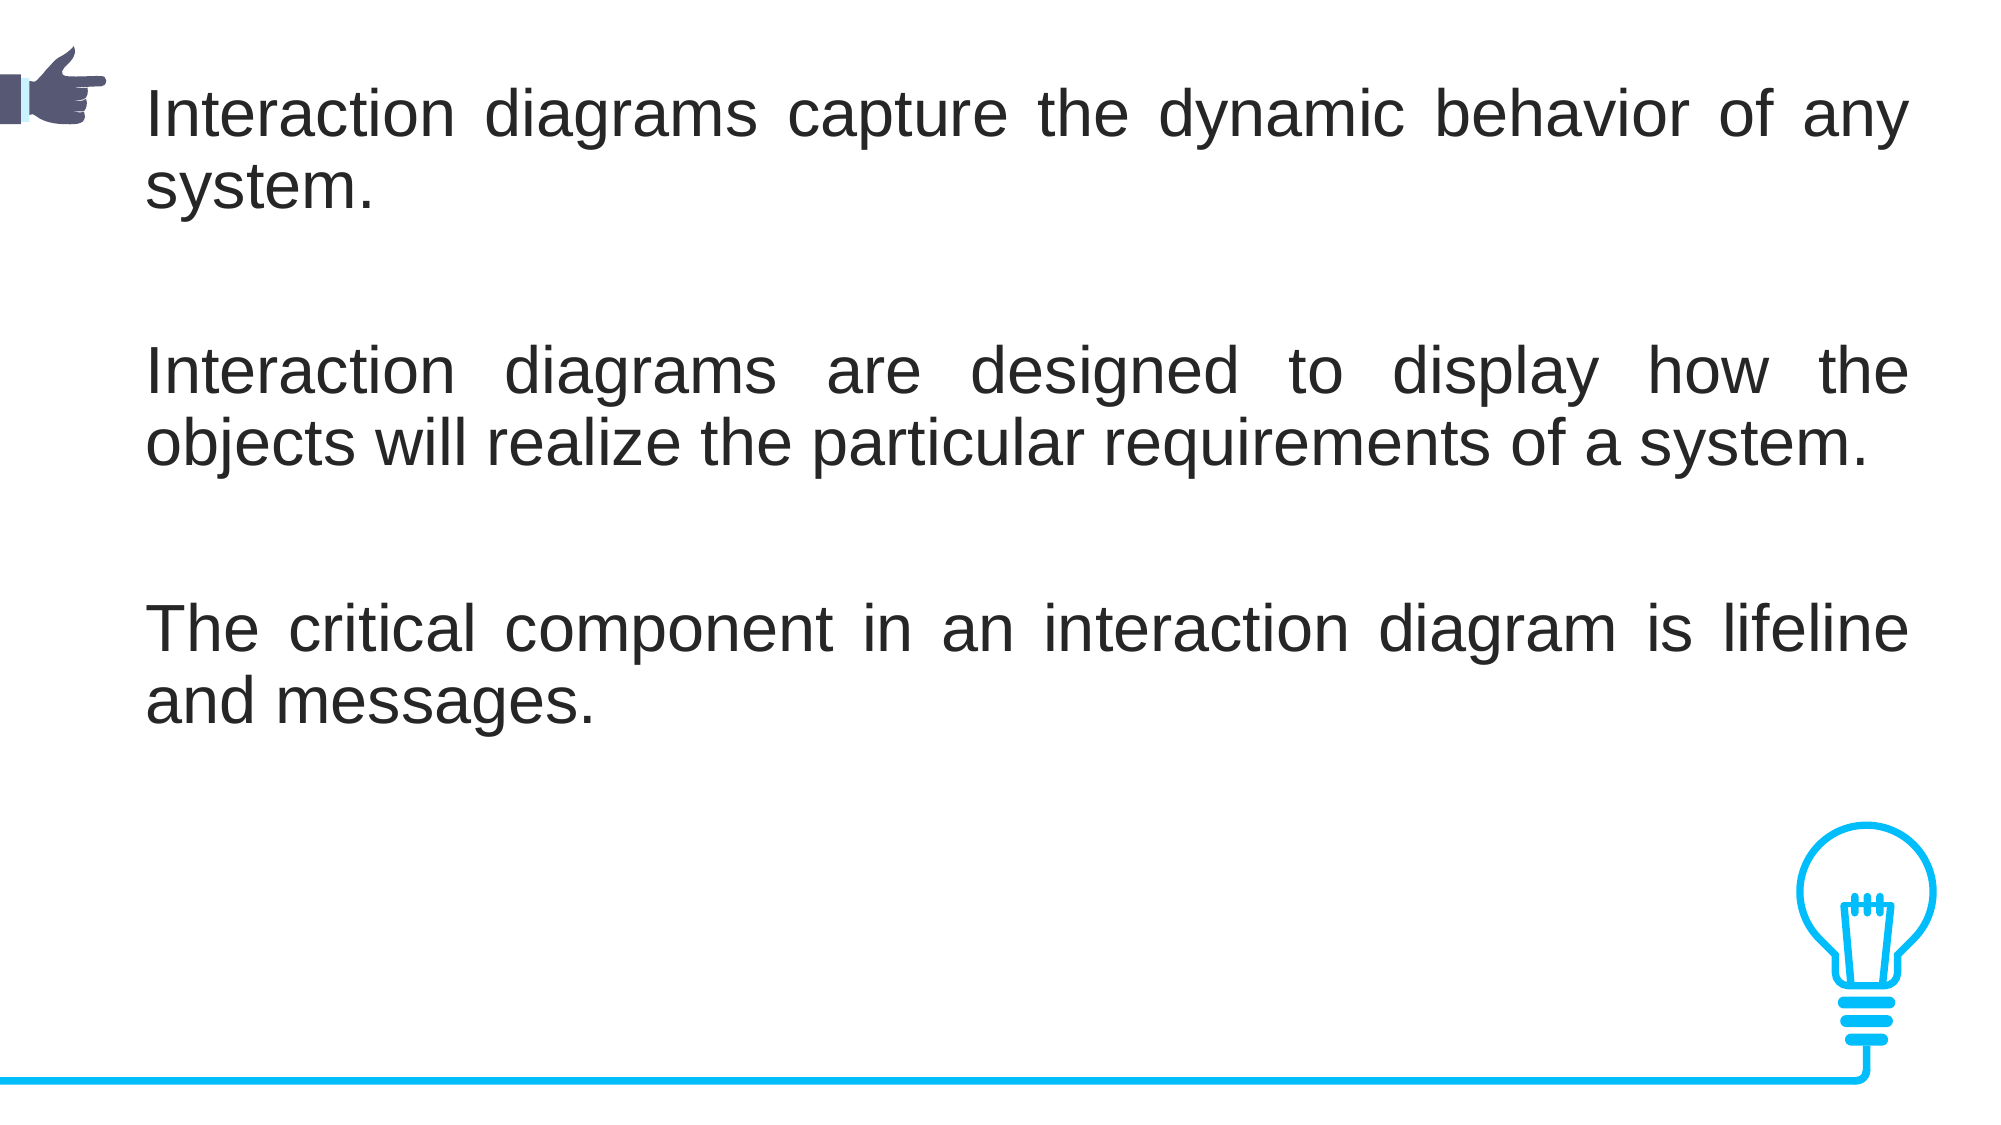

Interaction diagrams capture the dynamic behavior of any system.

Interaction diagrams are designed to display how the objects will realize the particular requirements of a system.

The critical component in an interaction diagram is lifeline and messages.